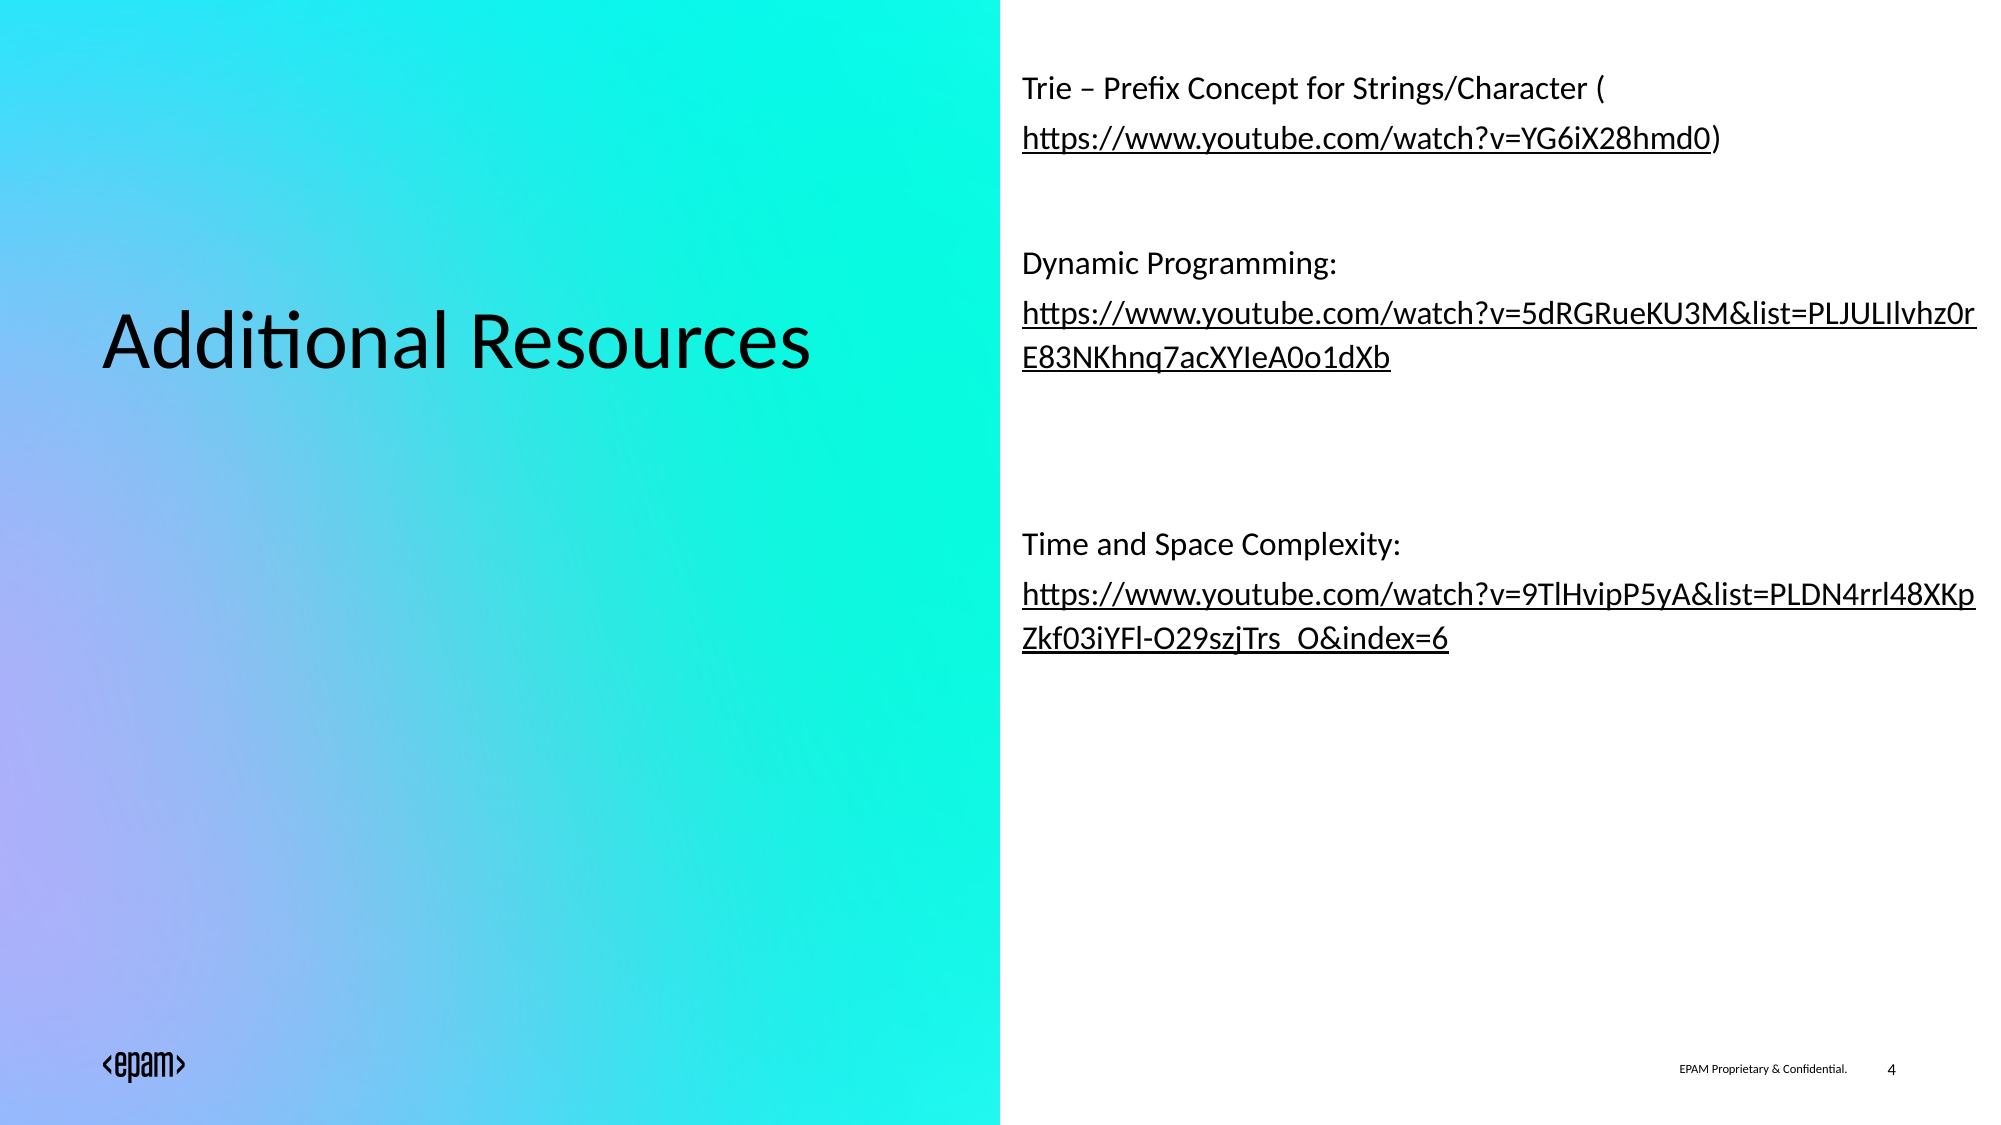

Trie – Prefix Concept for Strings/Character (https://www.youtube.com/watch?v=YG6iX28hmd0)

Dynamic Programming: https://www.youtube.com/watch?v=5dRGRueKU3M&list=PLJULIlvhz0rE83NKhnq7acXYIeA0o1dXb

Time and Space Complexity:  https://www.youtube.com/watch?v=9TlHvipP5yA&list=PLDN4rrl48XKpZkf03iYFl-O29szjTrs_O&index=6

# Additional Resources